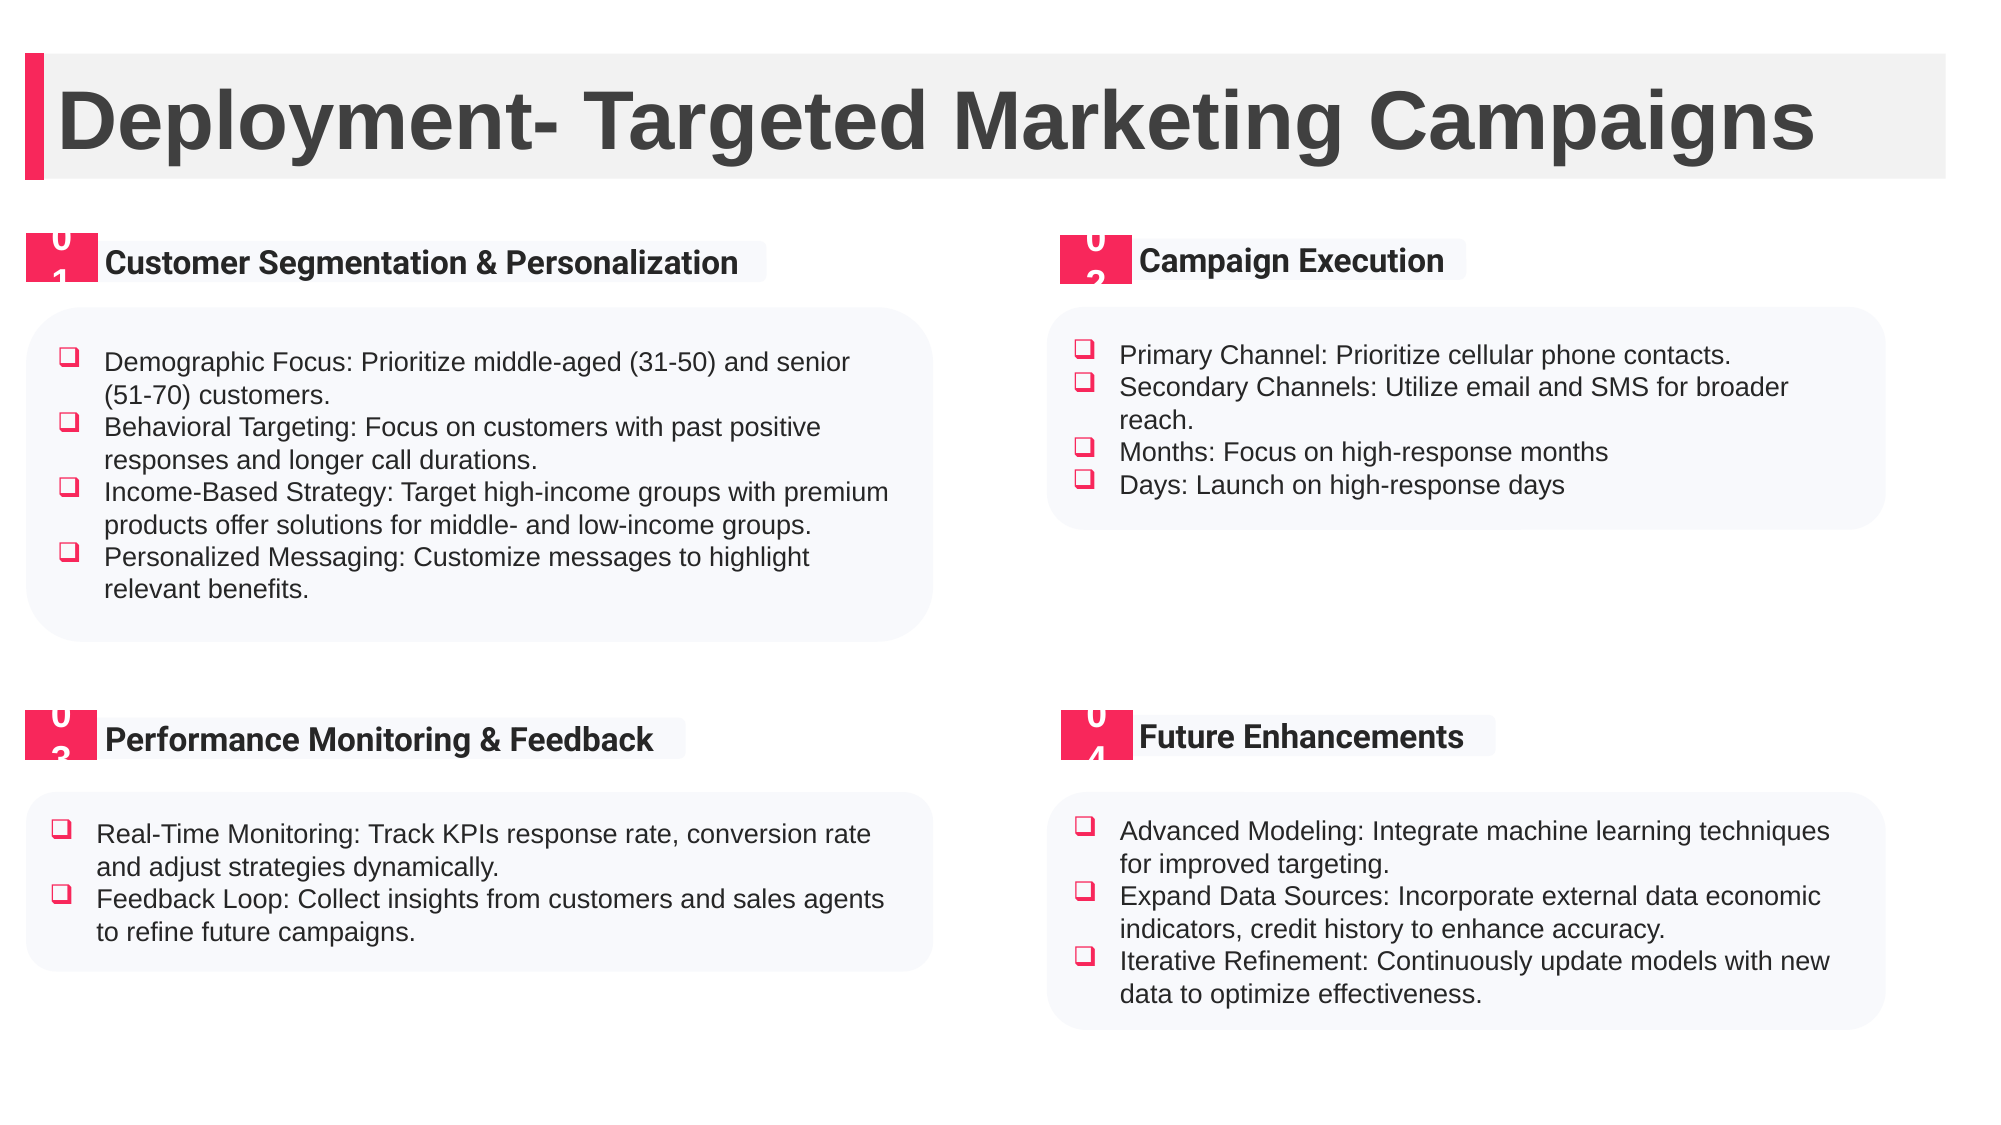

Deployment- Targeted Marketing Campaigns
01
02
Campaign Execution
Customer Segmentation & Personalization
Primary Channel: Prioritize cellular phone contacts.
Secondary Channels: Utilize email and SMS for broader reach.
Months: Focus on high-response months
Days: Launch on high-response days
Demographic Focus: Prioritize middle-aged (31-50) and senior (51-70) customers.
Behavioral Targeting: Focus on customers with past positive responses and longer call durations.
Income-Based Strategy: Target high-income groups with premium products offer solutions for middle- and low-income groups.
Personalized Messaging: Customize messages to highlight relevant benefits.
03
04
Future Enhancements
Performance Monitoring & Feedback
Real-Time Monitoring: Track KPIs response rate, conversion rate and adjust strategies dynamically.
Feedback Loop: Collect insights from customers and sales agents to refine future campaigns.
Advanced Modeling: Integrate machine learning techniques for improved targeting.
Expand Data Sources: Incorporate external data economic indicators, credit history to enhance accuracy.
Iterative Refinement: Continuously update models with new data to optimize effectiveness.